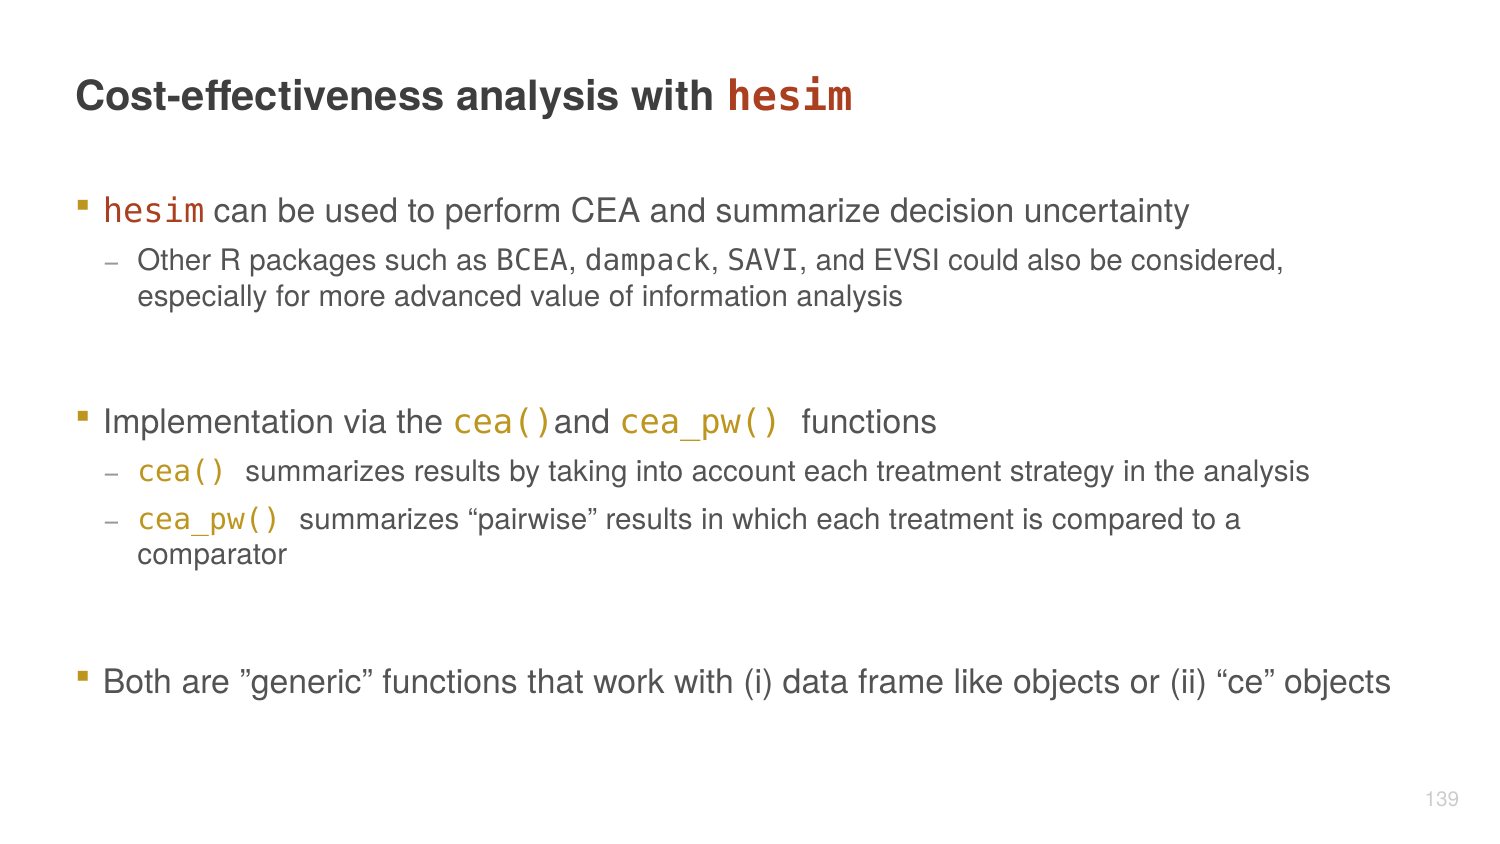

# Cost-effectiveness analysis with hesim
hesim can be used to perform CEA and summarize decision uncertainty
Other R packages such as BCEA, dampack, SAVI, and EVSI could also be considered, especially for more advanced value of information analysis

Implementation via the cea()and cea_pw() functions
cea() summarizes results by taking into account each treatment strategy in the analysis
cea_pw() summarizes “pairwise” results in which each treatment is compared to a comparator

Both are ”generic” functions that work with (i) data frame like objects or (ii) “ce” objects

139